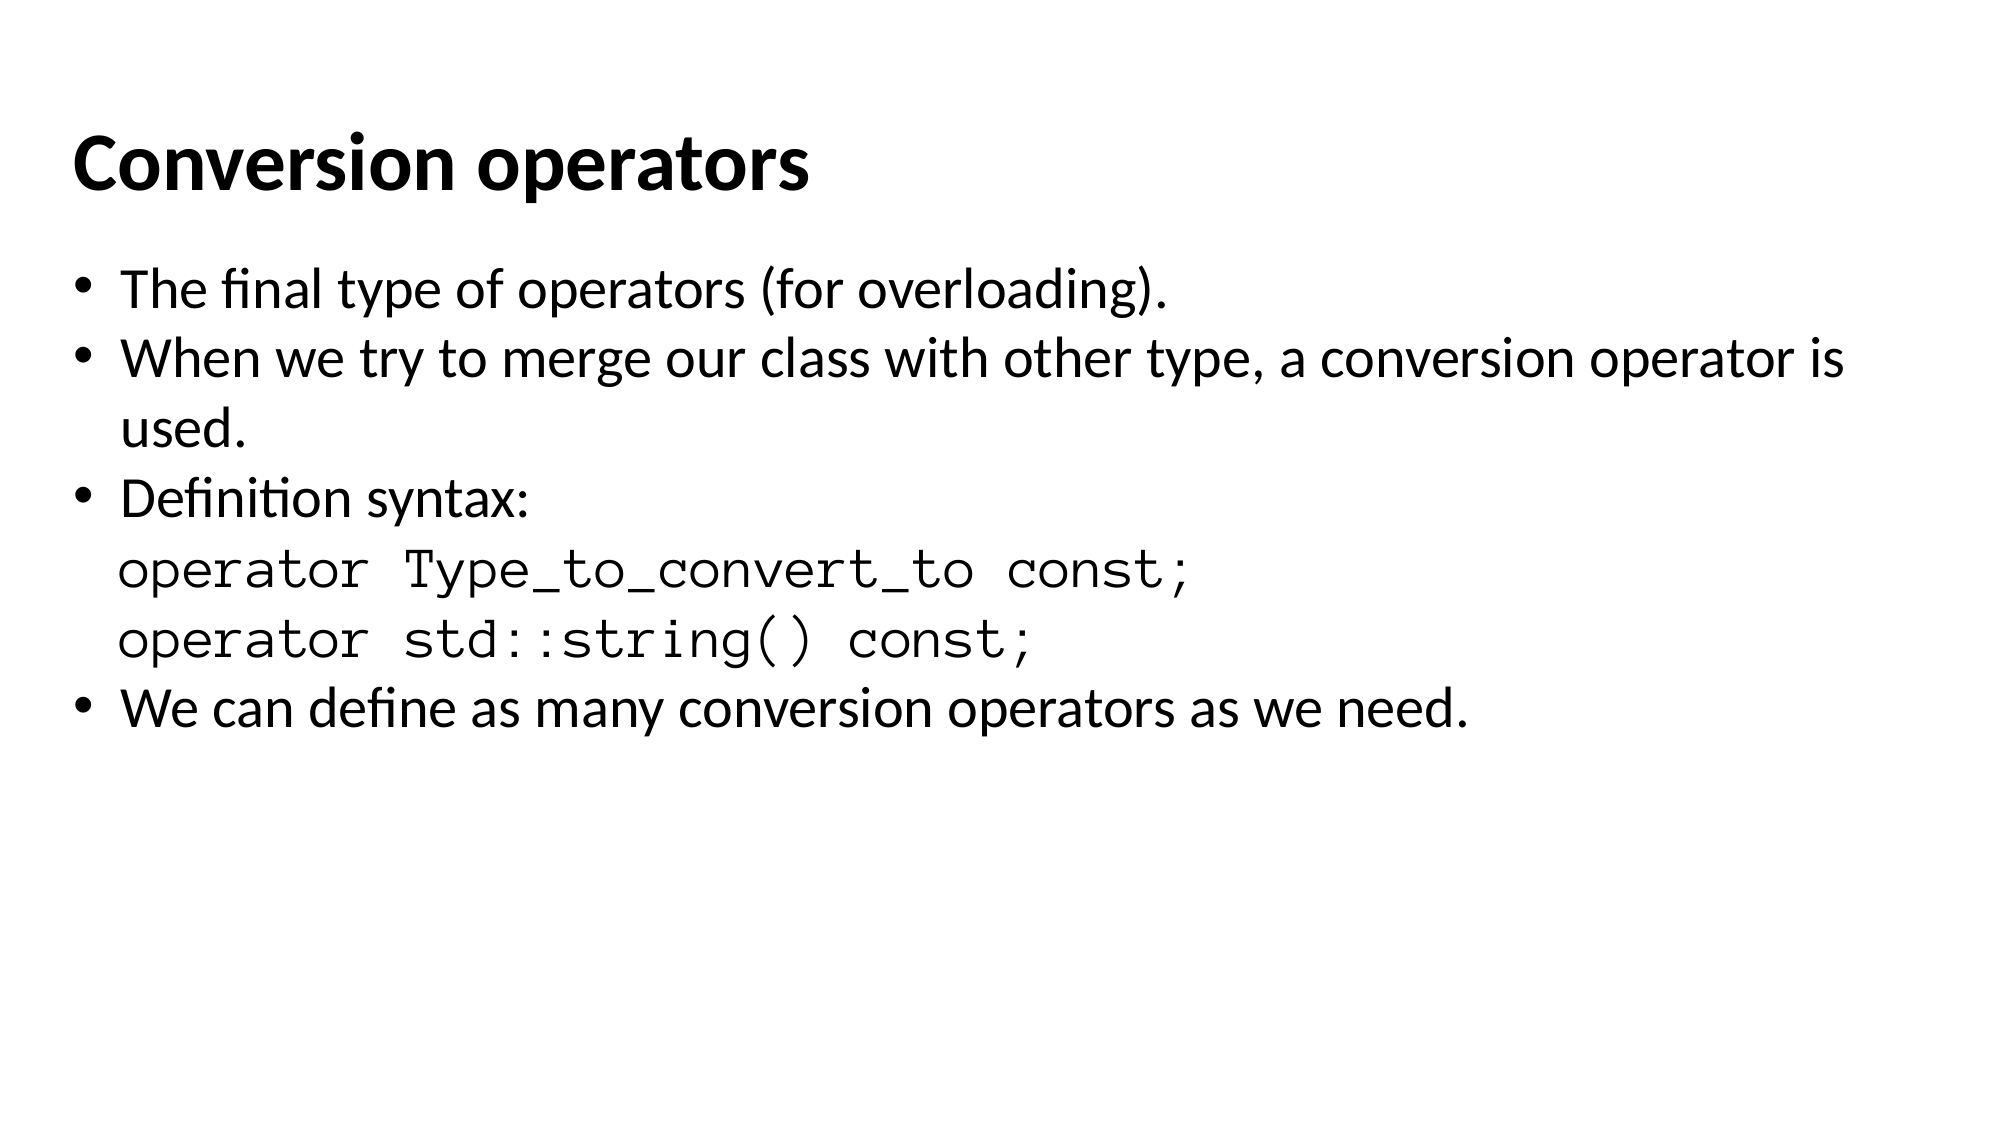

Conversion operators
The final type of operators (for overloading).
When we try to merge our class with other type, a conversion operator is used.
Definition syntax:
operator Type_to_convert_to const;
operator std::string() const;
We can define as many conversion operators as we need.